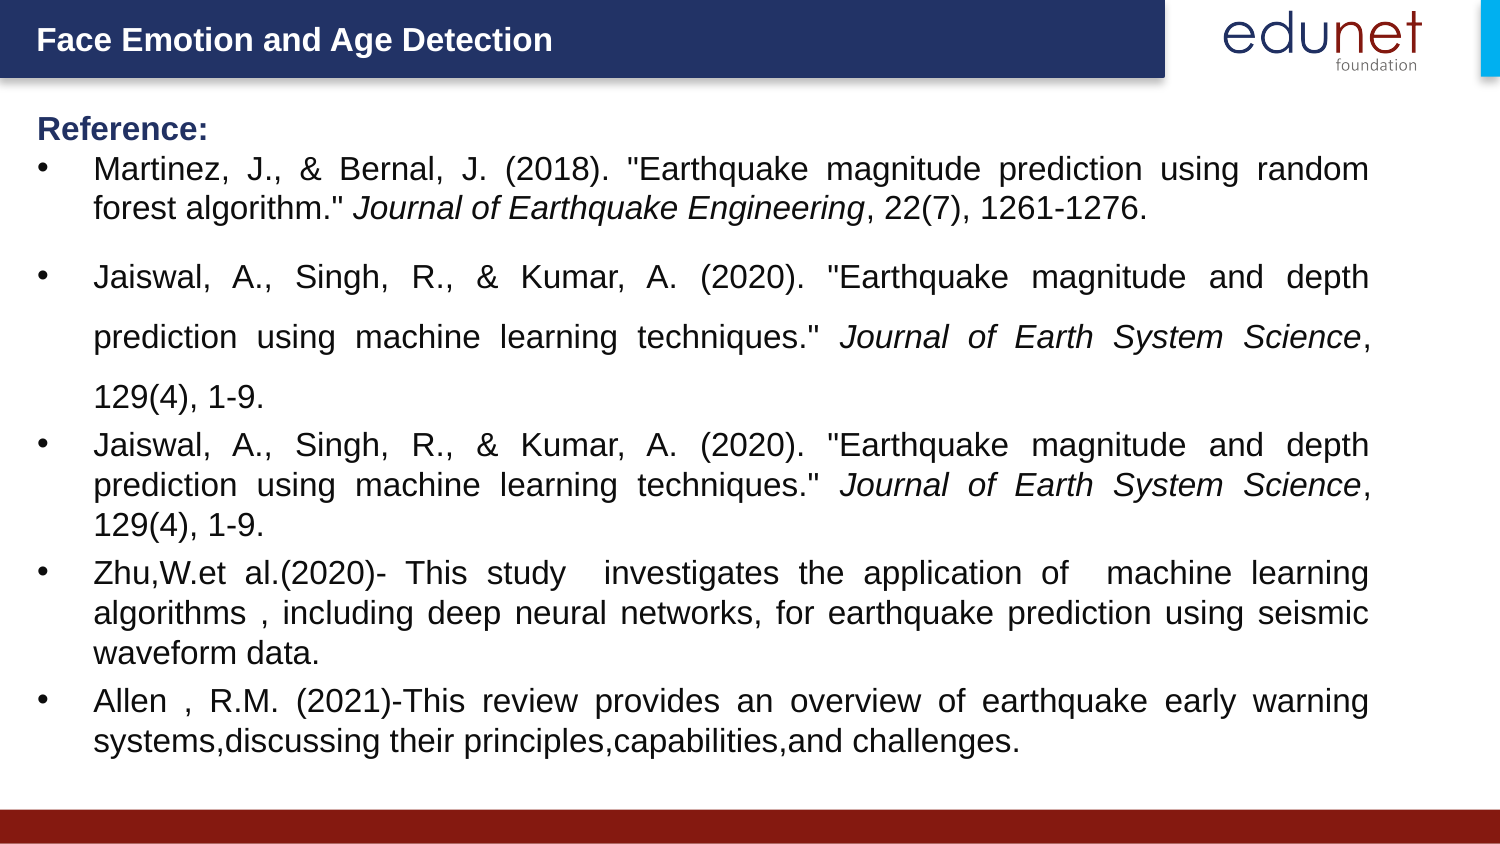

Reference:
Martinez, J., & Bernal, J. (2018). "Earthquake magnitude prediction using random forest algorithm." Journal of Earthquake Engineering, 22(7), 1261-1276.
Jaiswal, A., Singh, R., & Kumar, A. (2020). "Earthquake magnitude and depth prediction using machine learning techniques." Journal of Earth System Science, 129(4), 1-9.
Jaiswal, A., Singh, R., & Kumar, A. (2020). "Earthquake magnitude and depth prediction using machine learning techniques." Journal of Earth System Science, 129(4), 1-9.
Zhu,W.et al.(2020)- This study  investigates the application of  machine learning algorithms , including deep neural networks, for earthquake prediction using seismic waveform data.
Allen , R.M. (2021)-This review provides an overview of earthquake early warning systems,discussing their principles,capabilities,and challenges.